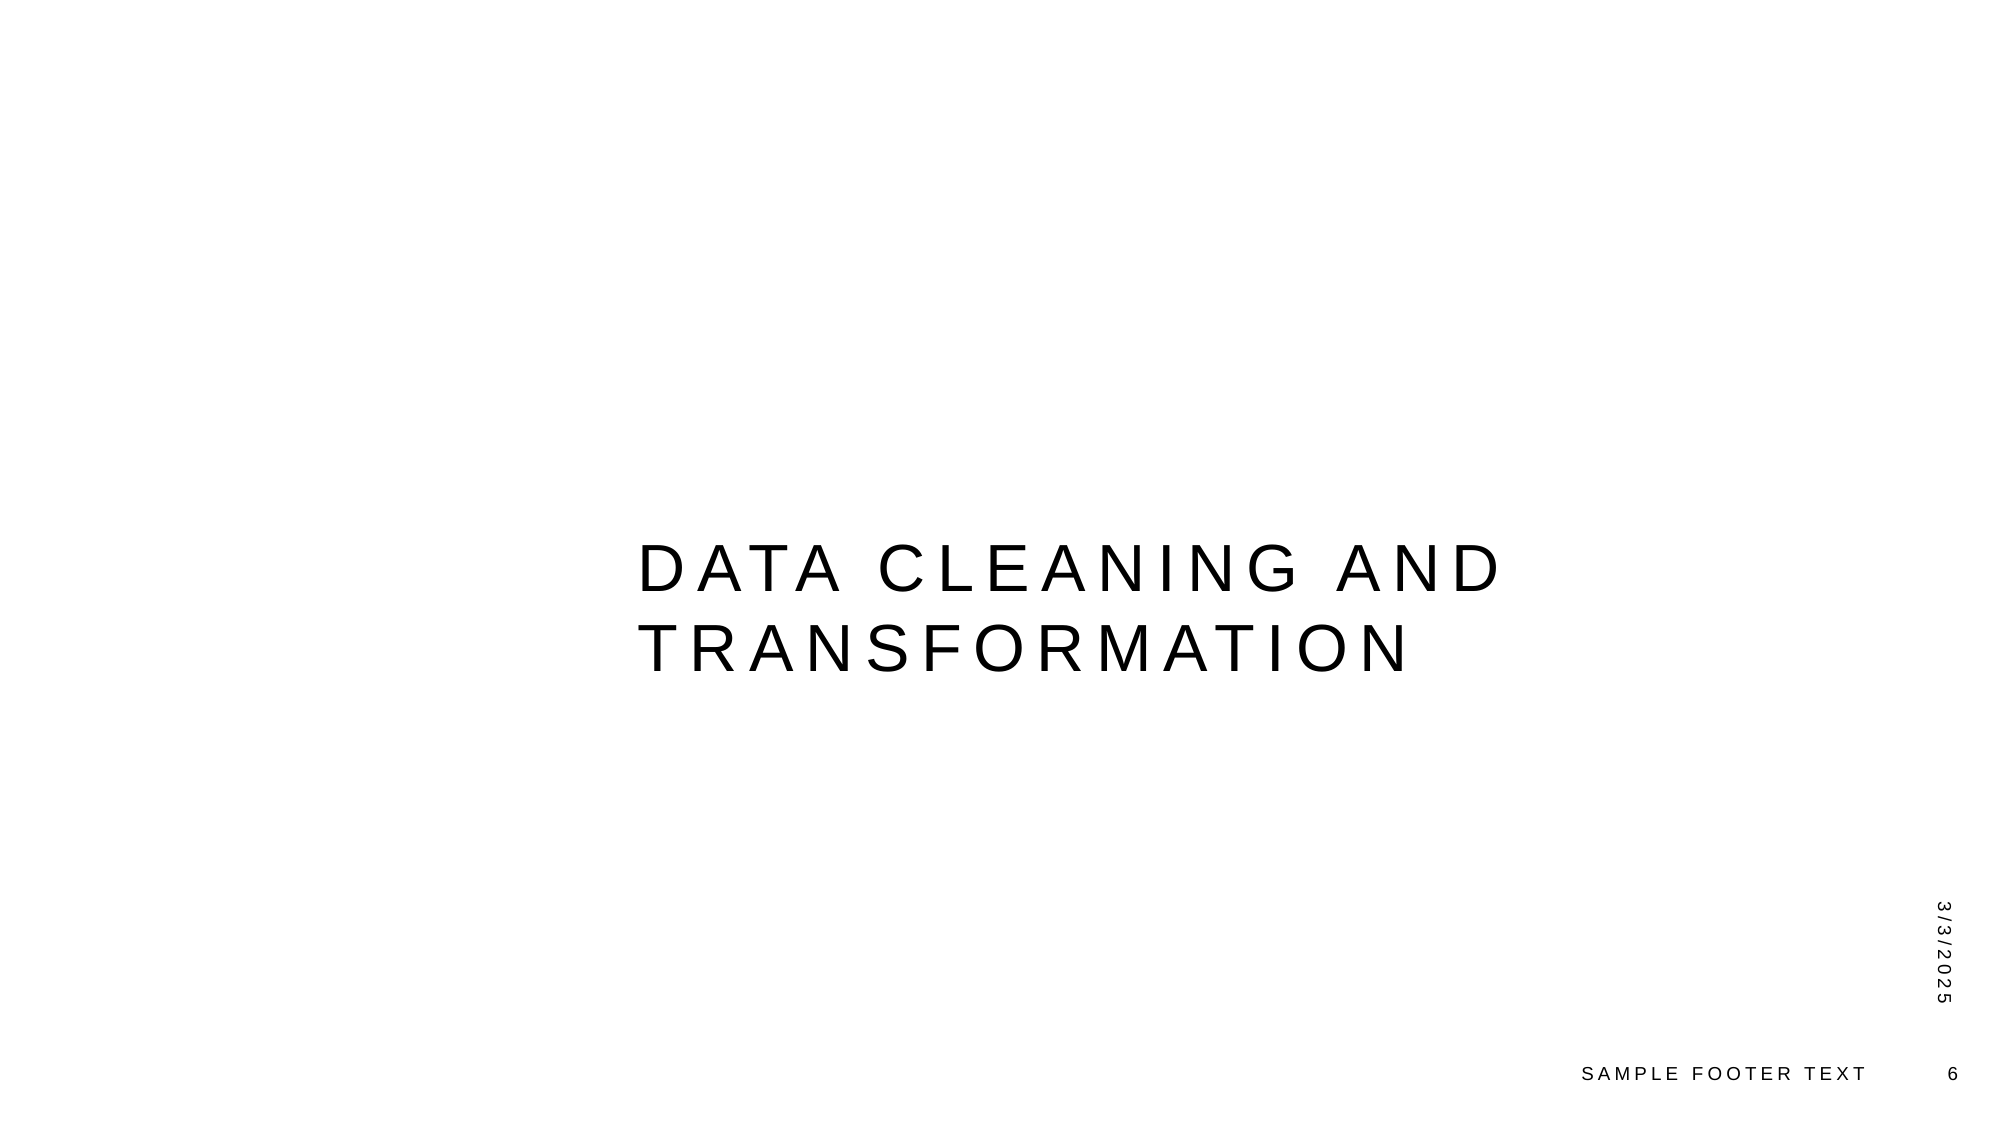

# DATA CLEANING AND TRANSFORMATION
3/3/2025
Sample Footer Text
6